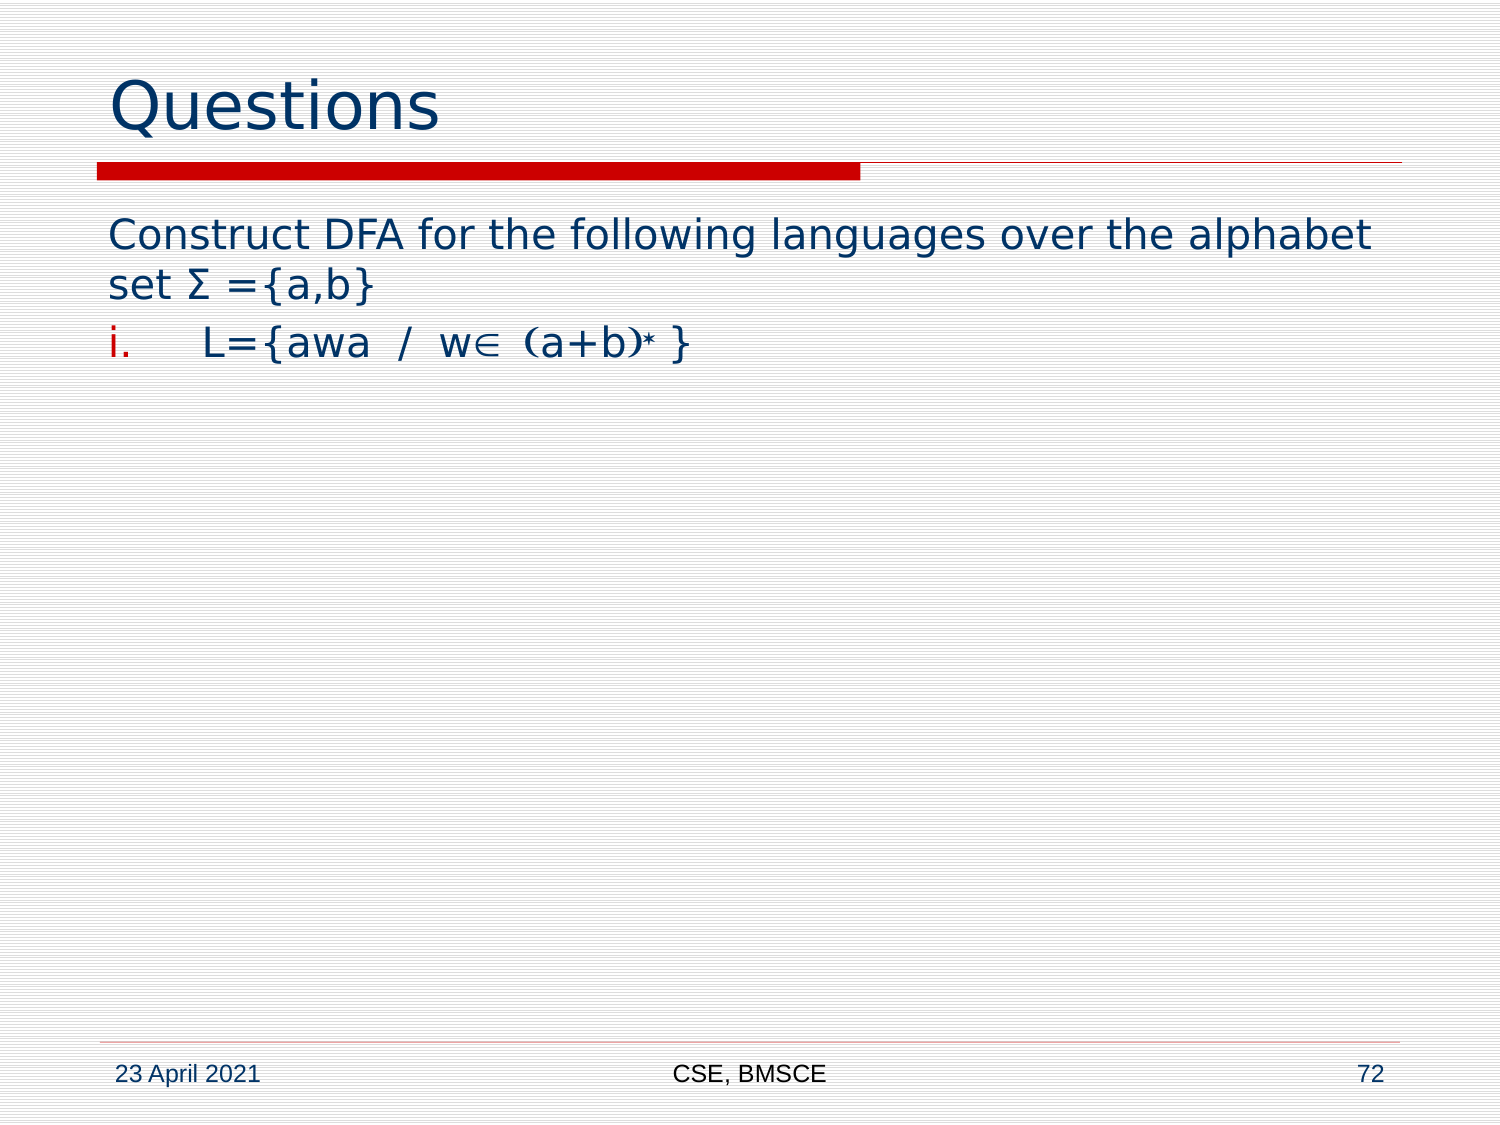

# Questions
Construct DFA for the following languages over the alphabet set Σ ={a,b}
L={awa  /  w∈ (a+b)∗ }
CSE, BMSCE
72
23 April 2021